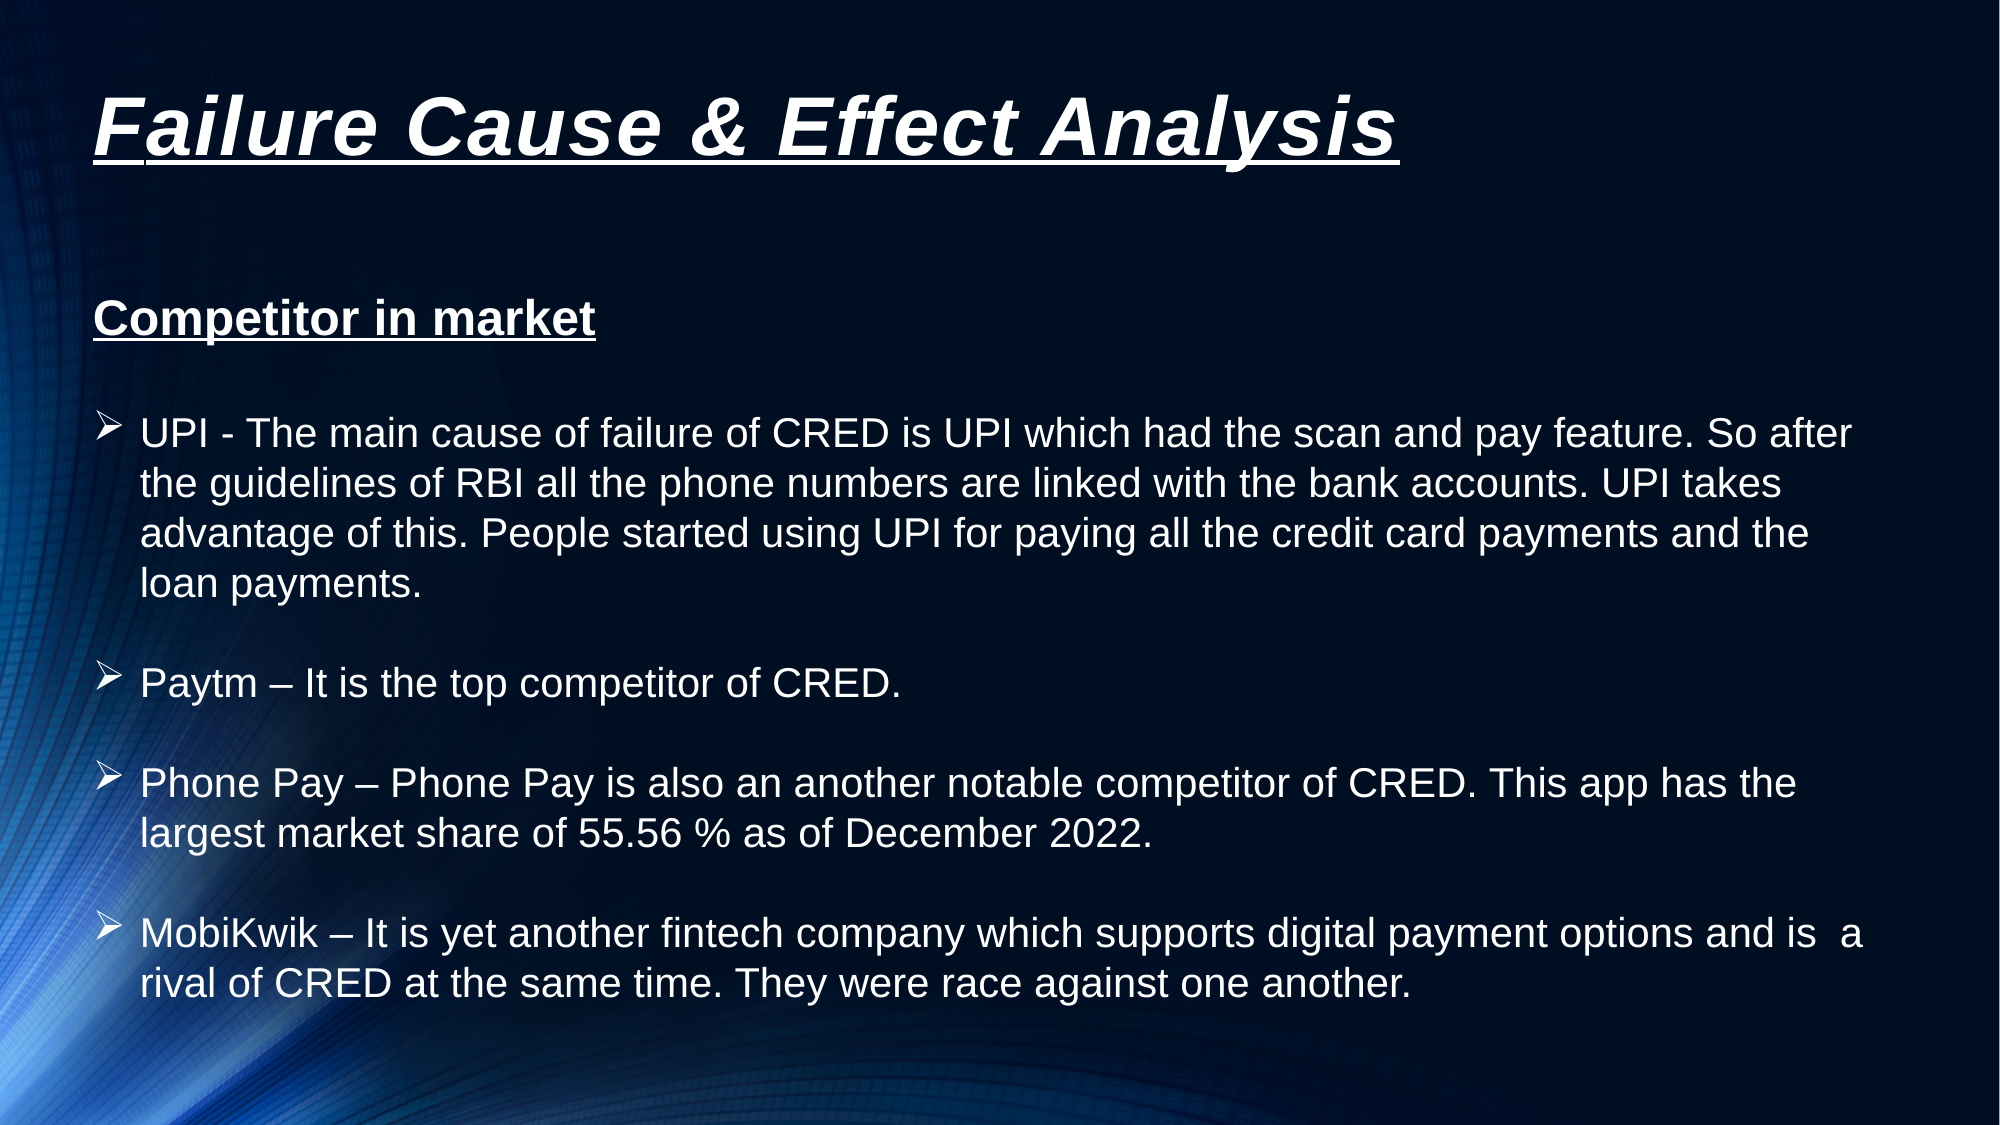

# Failure Cause & Effect Analysis
Competitor in market

UPI - The main cause of failure of CRED is UPI which had the scan and pay feature. So after the guidelines of RBI all the phone numbers are linked with the bank accounts. UPI takes advantage of this. People started using UPI for paying all the credit card payments and the loan payments.

Paytm – It is the top competitor of CRED.

Phone Pay – Phone Pay is also an another notable competitor of CRED. This app has the largest market share of 55.56 % as of December 2022.

MobiKwik – It is yet another fintech company which supports digital payment options and is  a rival of CRED at the same time. They were race against one another.